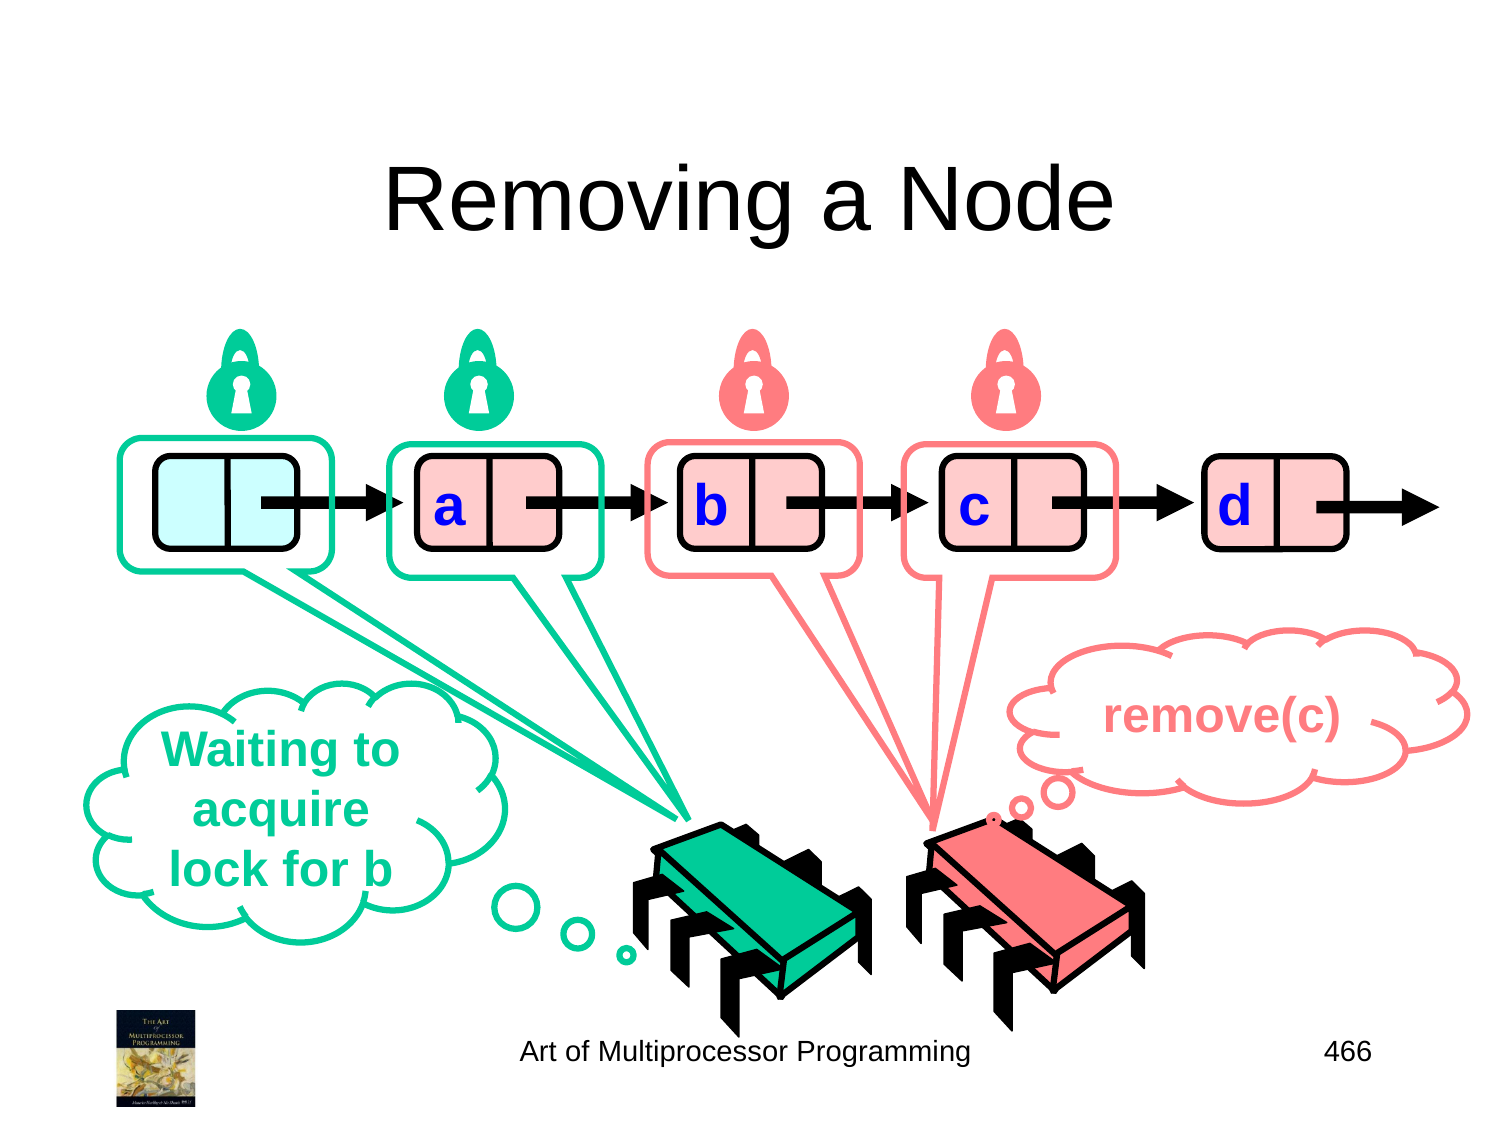

# Removing a Node

a

b

c

d

remove(c)
Waiting to acquire lock for b

Art of Multiprocessor Programming
466